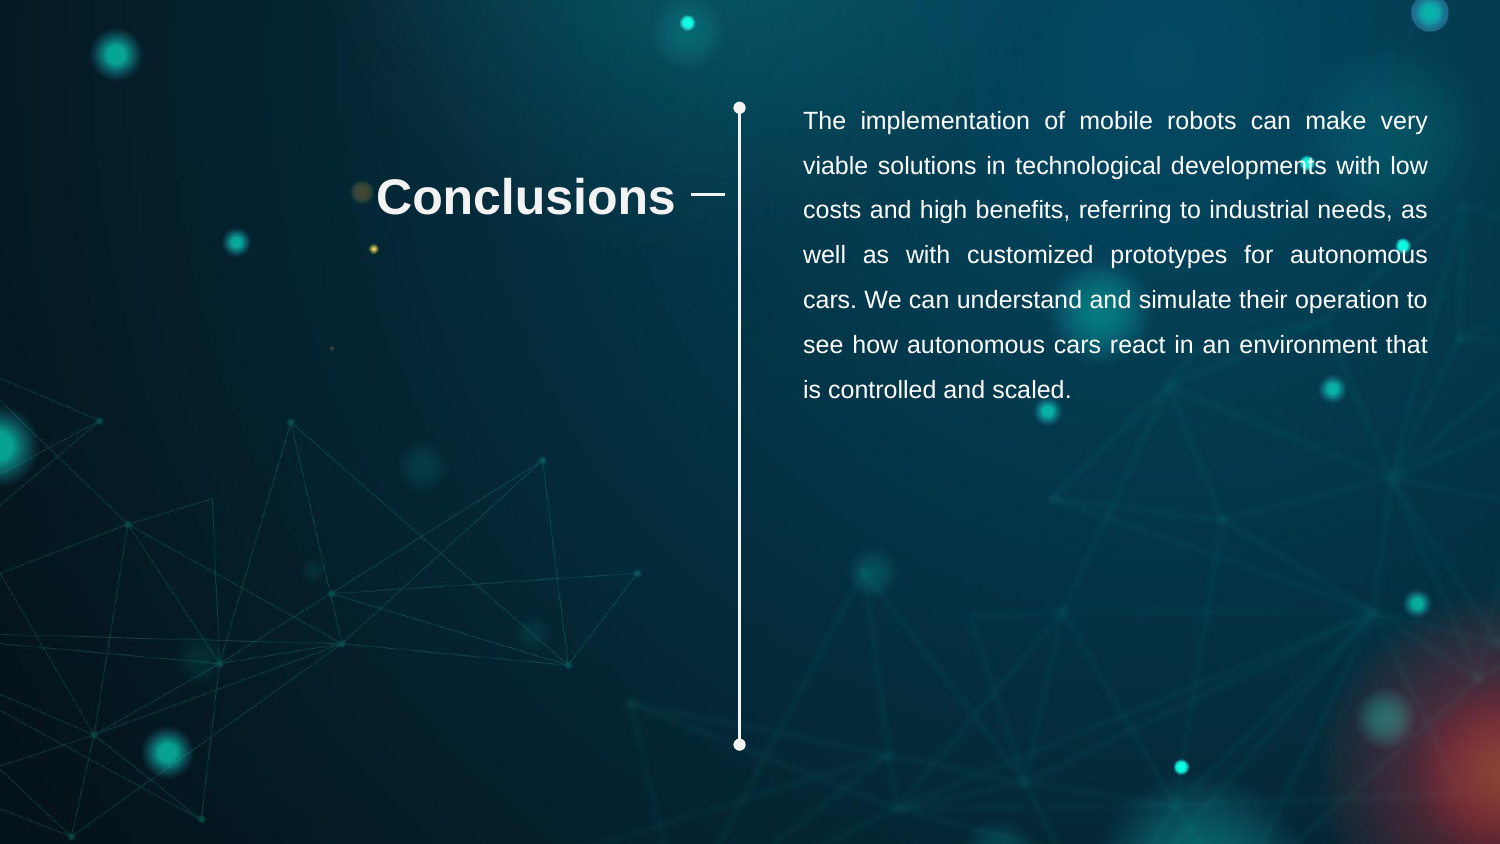

The implementation of mobile robots can make very viable solutions in technological developments with low costs and high benefits, referring to industrial needs, as well as with customized prototypes for autonomous cars. We can understand and simulate their operation to see how autonomous cars react in an environment that is controlled and scaled.

Conclusions